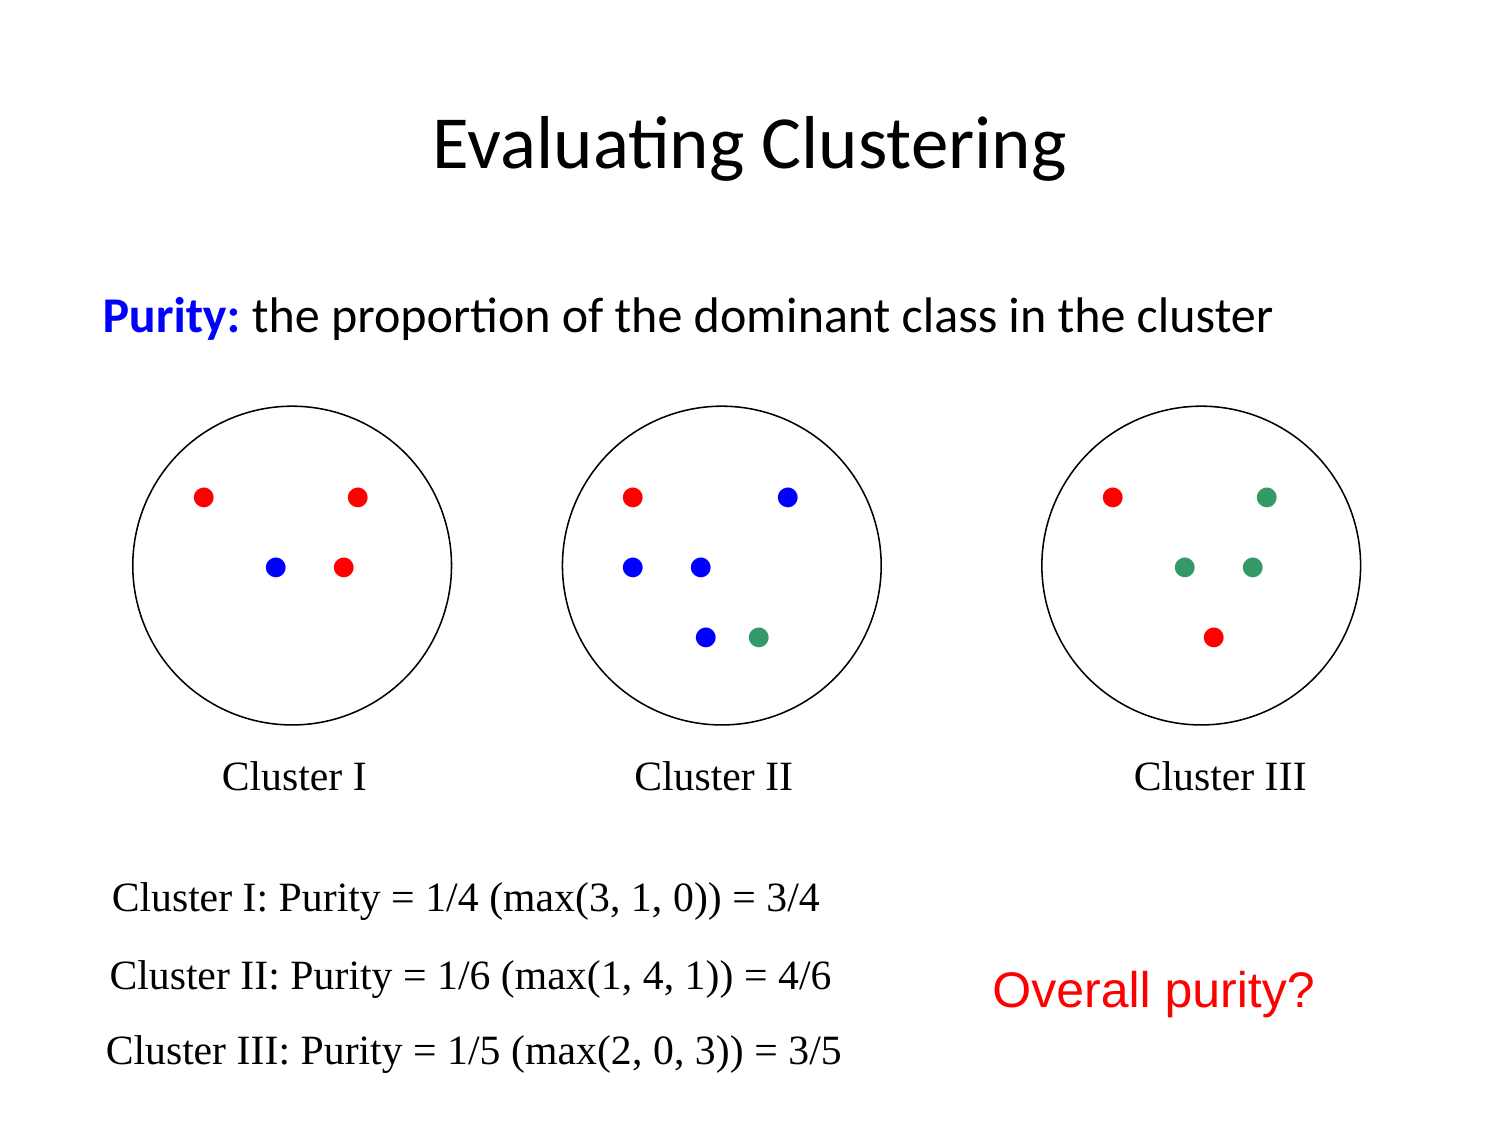

# Evaluating Clustering
Purity: the proportion of the dominant class in the cluster
•         •
     •   •

•         •
•   •
     •  •
•         •
     •   •
       •
Cluster I
Cluster II
Cluster III
Cluster I: Purity = 1/4 (max(3, 1, 0)) = 3/4
Cluster II: Purity = 1/6 (max(1, 4, 1)) = 4/6
Overall purity?
Cluster III: Purity = 1/5 (max(2, 0, 3)) = 3/5